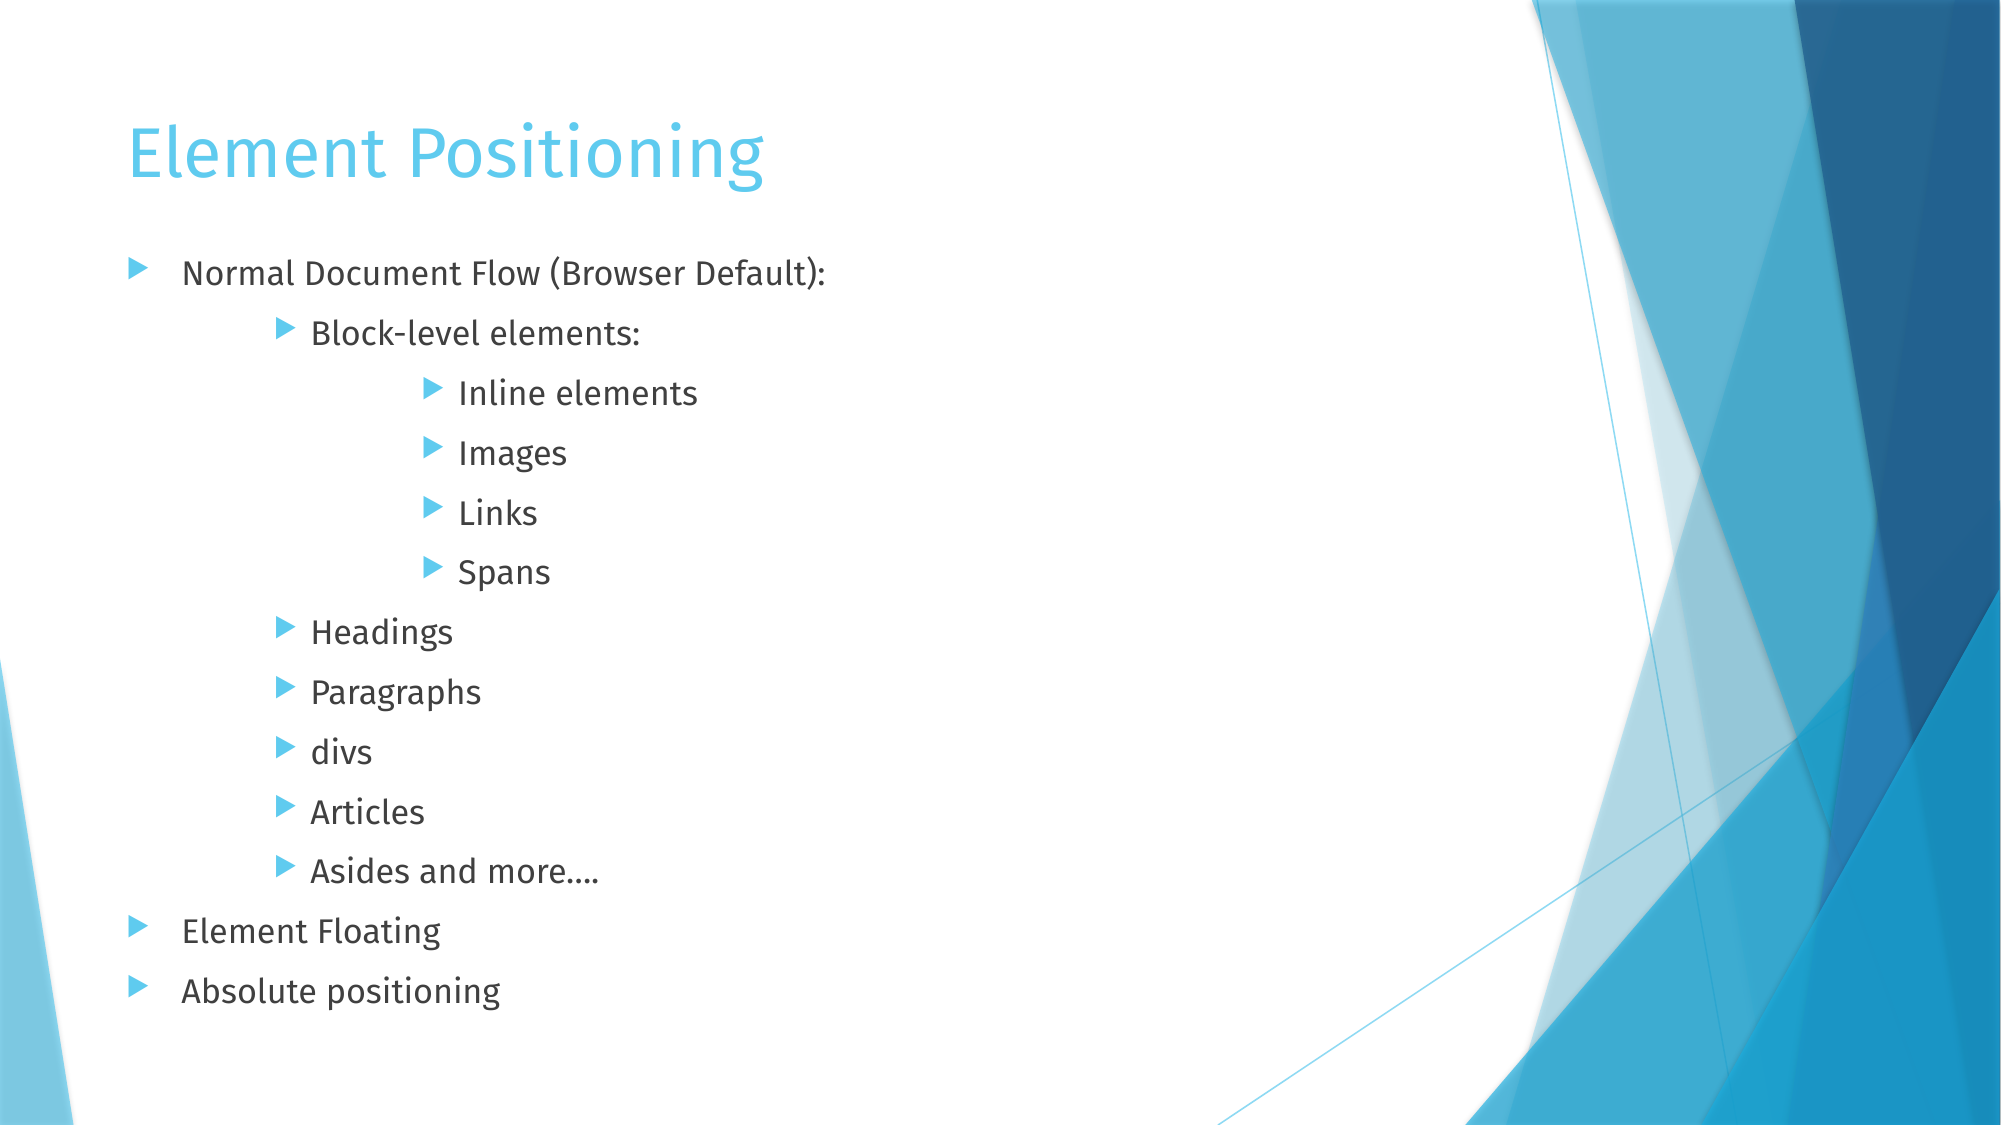

# Element Positioning
Normal Document Flow (Browser Default):
Block-level elements:
Inline elements
Images
Links
Spans
Headings
Paragraphs
divs
Articles
Asides and more….
Element Floating
Absolute positioning